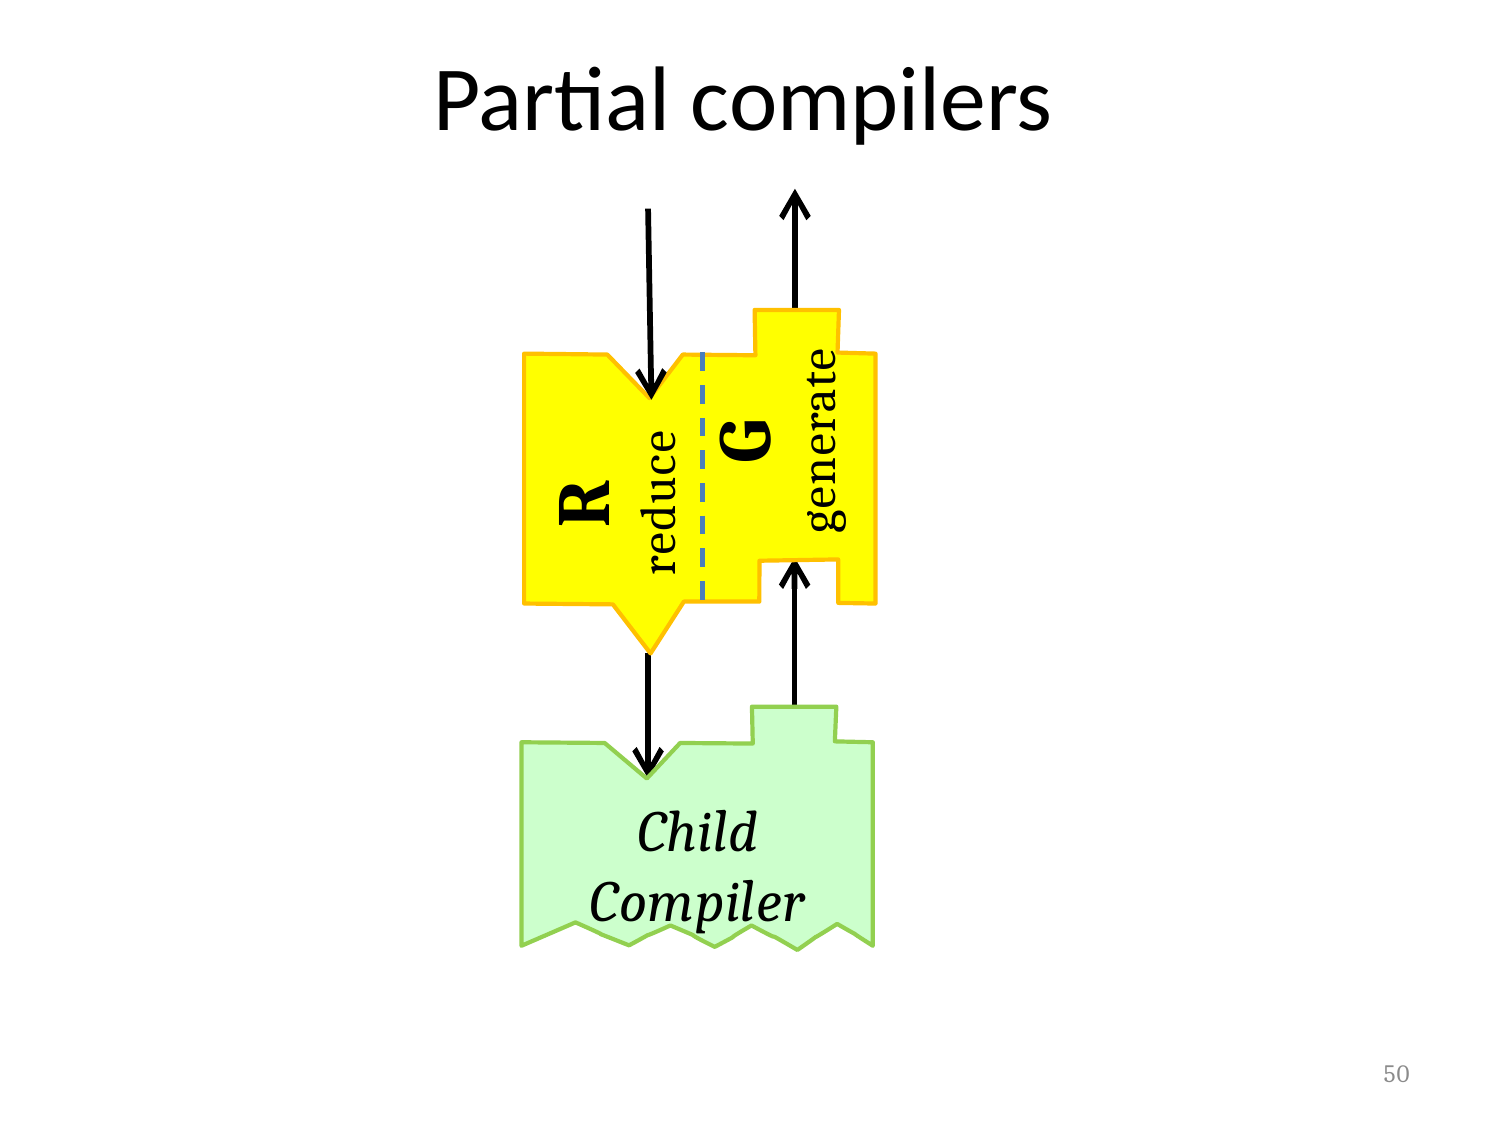

# Partial compilers

G
generate
R
reduce

Child
Compiler
50